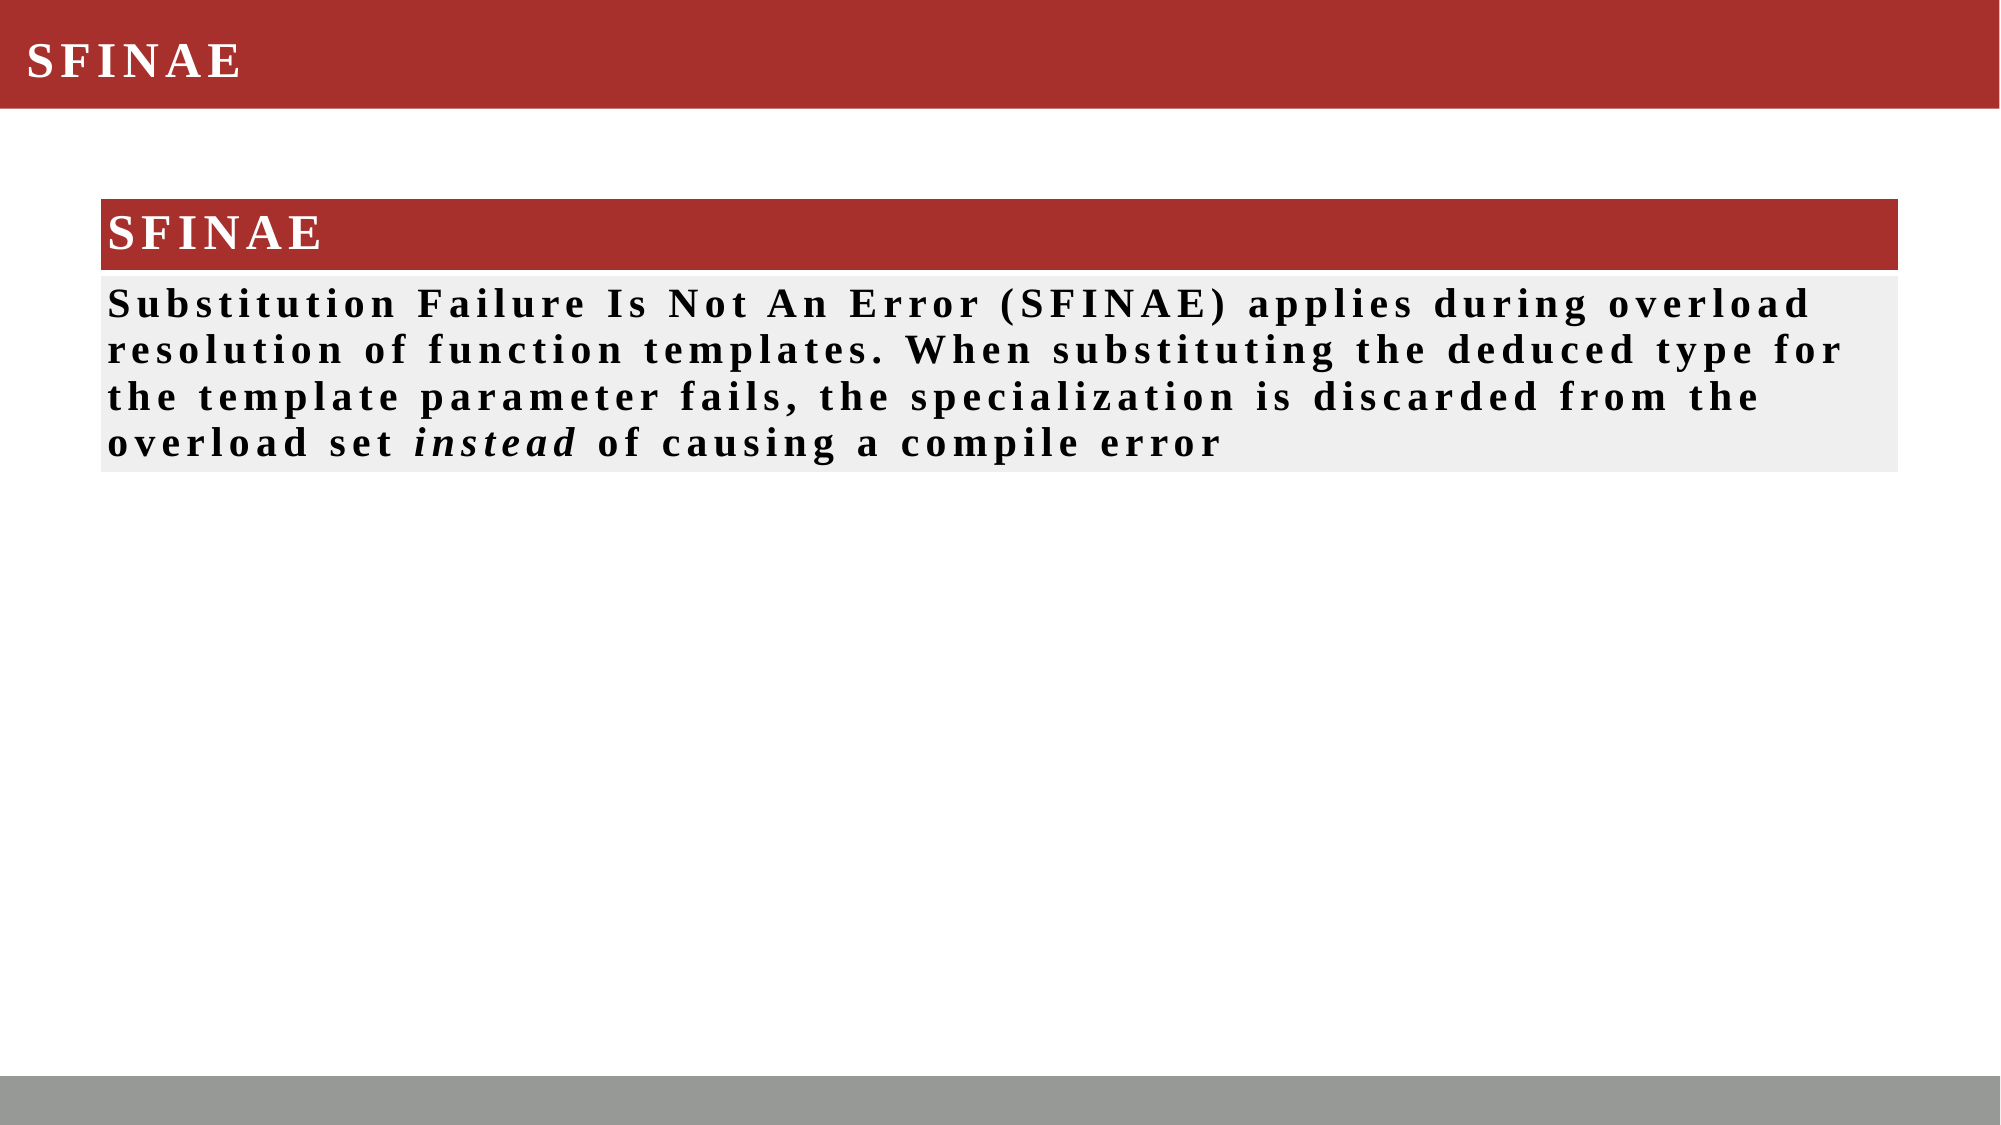

# SFINAE
| SFINAE |
| --- |
| Substitution Failure Is Not An Error (SFINAE) applies during overload resolution of function templates. When substituting the deduced type for the template parameter fails, the specialization is discarded from the overload set instead of causing a compile error |
28